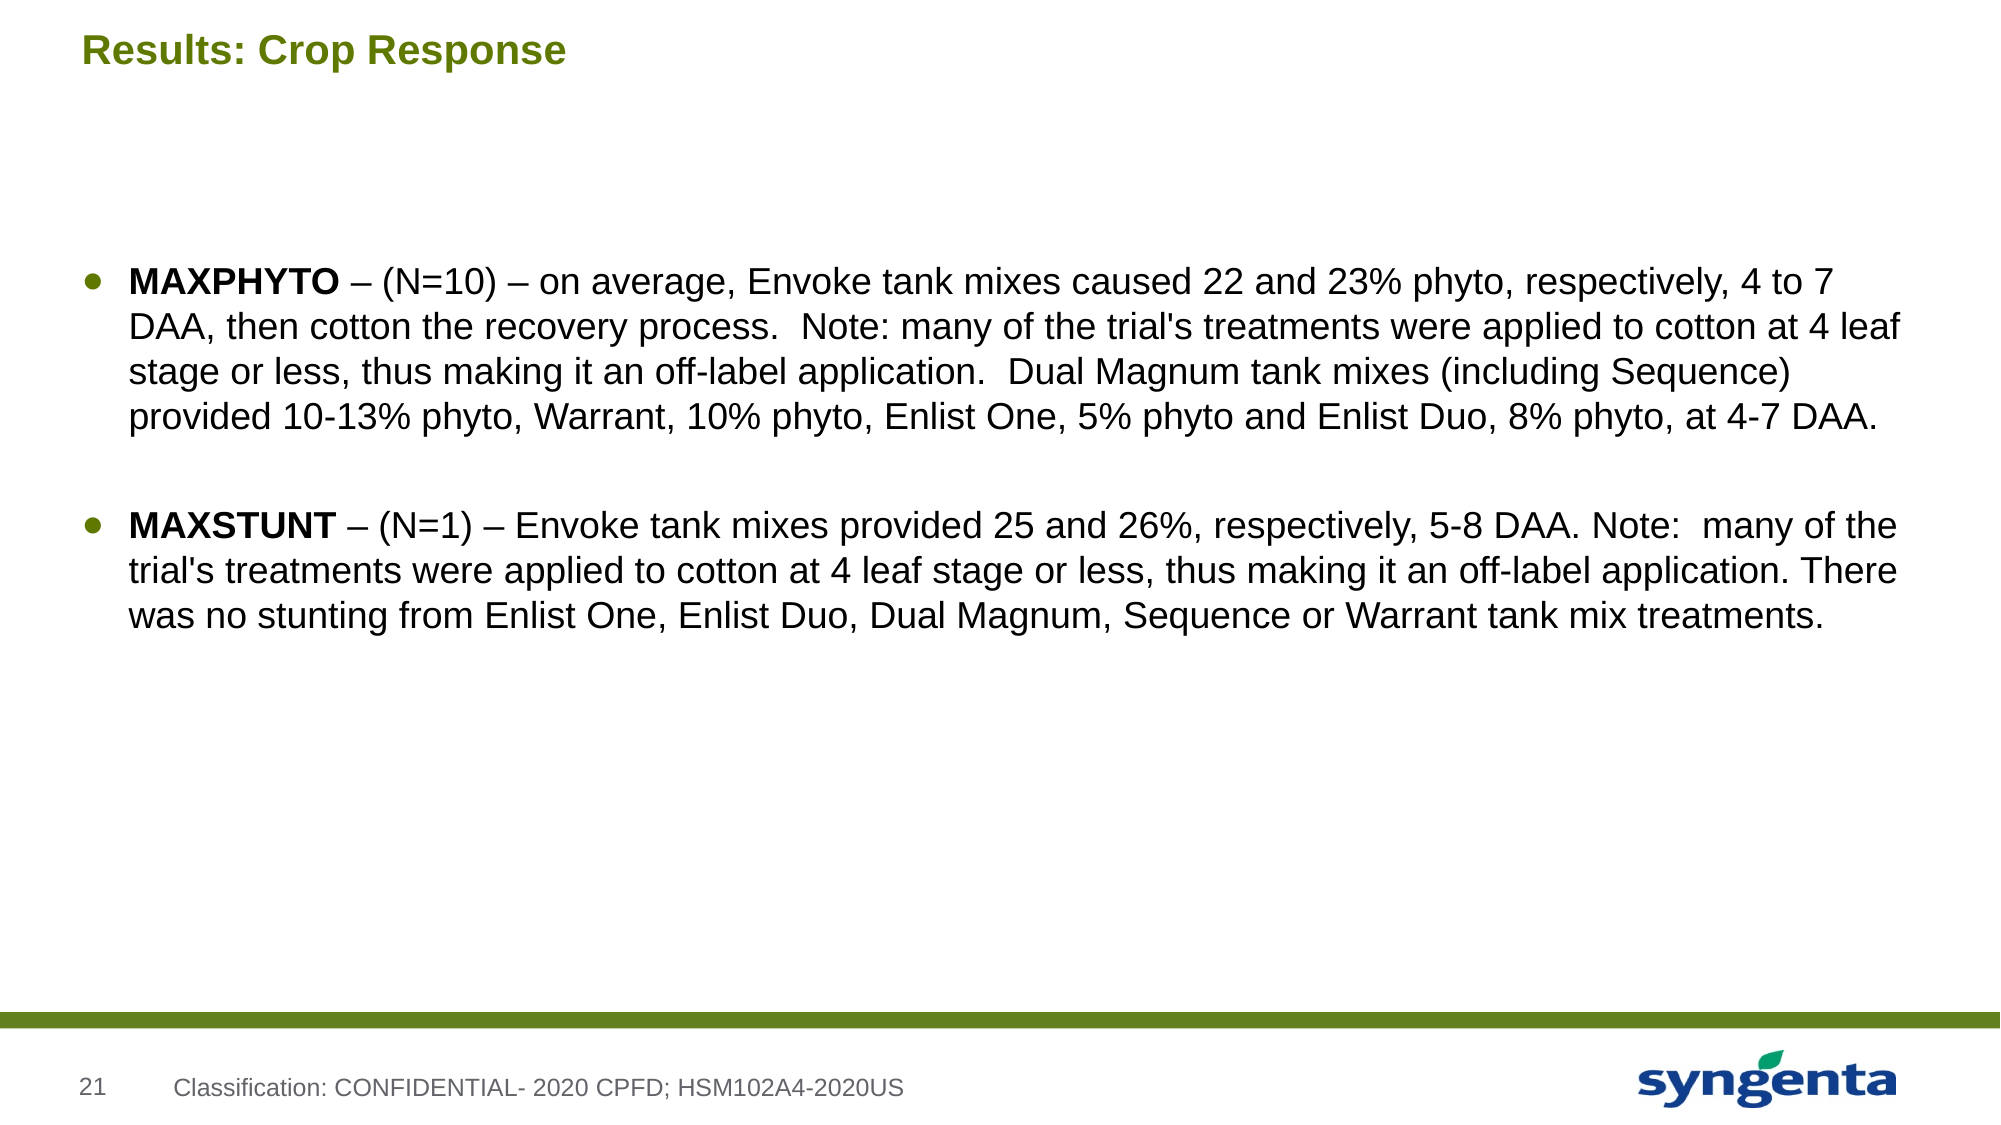

# Results: Crop Response

MAXPHYTO – (N=10) – on average, Envoke tank mixes caused 22 and 23% phyto, respectively, 4 to 7 DAA, then cotton the recovery process.  Note: many of the trial's treatments were applied to cotton at 4 leaf stage or less, thus making it an off-label application.  Dual Magnum tank mixes (including Sequence) provided 10-13% phyto, Warrant, 10% phyto, Enlist One, 5% phyto and Enlist Duo, 8% phyto, at 4-7 DAA.

MAXSTUNT – (N=1) – Envoke tank mixes provided 25 and 26%, respectively, 5-8 DAA. Note:  many of the trial's treatments were applied to cotton at 4 leaf stage or less, thus making it an off-label application. There was no stunting from Enlist One, Enlist Duo, Dual Magnum, Sequence or Warrant tank mix treatments.
Classification: CONFIDENTIAL- 2020 CPFD; HSM102A4-2020US